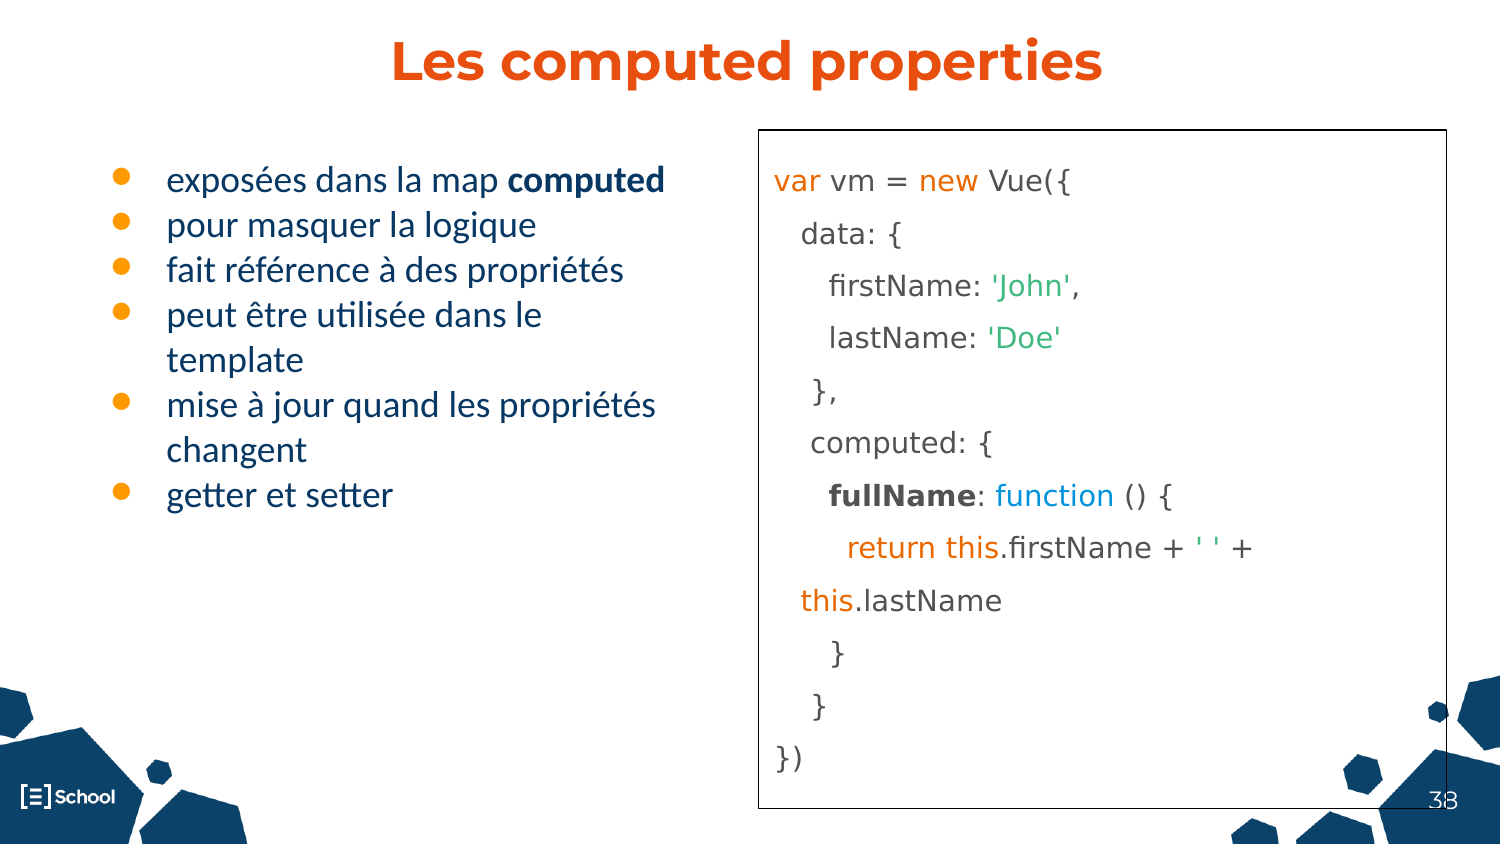

Les computed properties
var vm = new Vue({
data: {
   firstName: 'John',
   lastName: 'Doe'
 },
 computed: {
   fullName: function () {
     return this.firstName + ' ' + this.lastName
   }
 }
})

exposées dans la map computed
pour masquer la logique
fait référence à des propriétés
peut être utilisée dans le template
mise à jour quand les propriétés changent
getter et setter

38